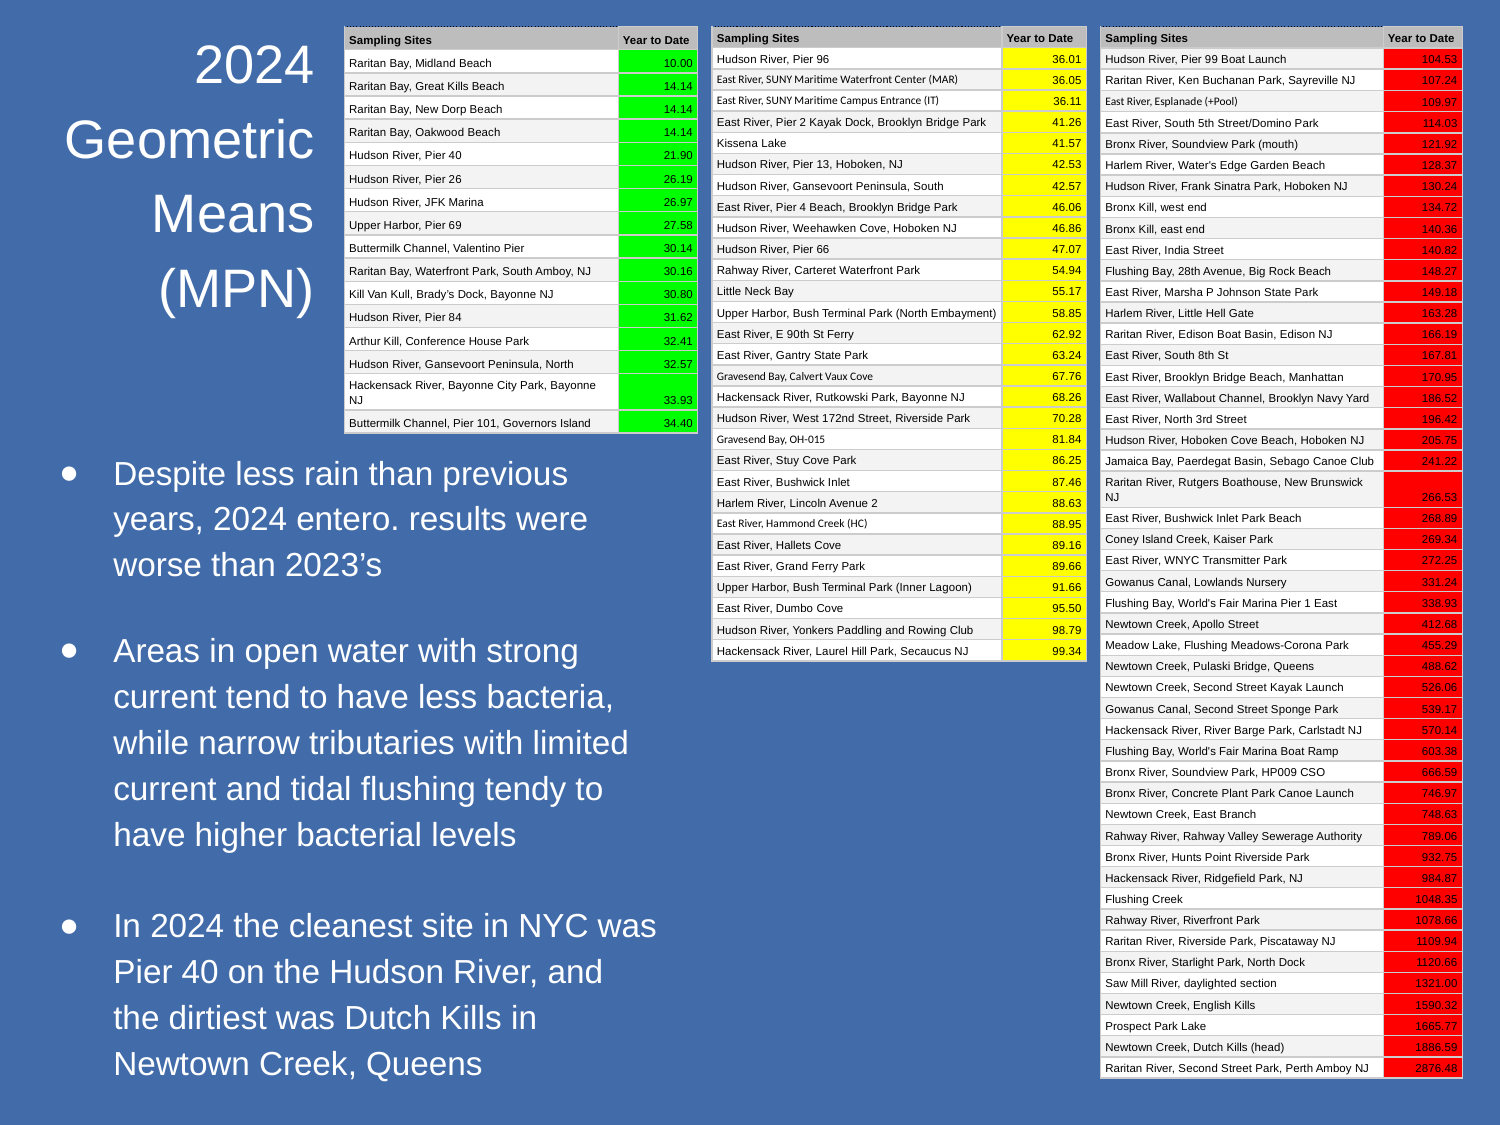

2024
Geometric
Means
(MPN)
| Sampling Sites | Year to Date |
| --- | --- |
| Raritan Bay, Midland Beach | 10.00 |
| Raritan Bay, Great Kills Beach | 14.14 |
| Raritan Bay, New Dorp Beach | 14.14 |
| Raritan Bay, Oakwood Beach | 14.14 |
| Hudson River, Pier 40 | 21.90 |
| Hudson River, Pier 26 | 26.19 |
| Hudson River, JFK Marina | 26.97 |
| Upper Harbor, Pier 69 | 27.58 |
| Buttermilk Channel, Valentino Pier | 30.14 |
| Raritan Bay, Waterfront Park, South Amboy, NJ | 30.16 |
| Kill Van Kull, Brady’s Dock, Bayonne NJ | 30.80 |
| Hudson River, Pier 84 | 31.62 |
| Arthur Kill, Conference House Park | 32.41 |
| Hudson River, Gansevoort Peninsula, North | 32.57 |
| Hackensack River, Bayonne City Park, Bayonne NJ | 33.93 |
| Buttermilk Channel, Pier 101, Governors Island | 34.40 |
| Sampling Sites | Year to Date |
| --- | --- |
| Hudson River, Pier 96 | 36.01 |
| East River, SUNY Maritime Waterfront Center (MAR) | 36.05 |
| East River, SUNY Maritime Campus Entrance (IT) | 36.11 |
| East River, Pier 2 Kayak Dock, Brooklyn Bridge Park | 41.26 |
| Kissena Lake | 41.57 |
| Hudson River, Pier 13, Hoboken, NJ | 42.53 |
| Hudson River, Gansevoort Peninsula, South | 42.57 |
| East River, Pier 4 Beach, Brooklyn Bridge Park | 46.06 |
| Hudson River, Weehawken Cove, Hoboken NJ | 46.86 |
| Hudson River, Pier 66 | 47.07 |
| Rahway River, Carteret Waterfront Park | 54.94 |
| Little Neck Bay | 55.17 |
| Upper Harbor, Bush Terminal Park (North Embayment) | 58.85 |
| East River, E 90th St Ferry | 62.92 |
| East River, Gantry State Park | 63.24 |
| Gravesend Bay, Calvert Vaux Cove | 67.76 |
| Hackensack River, Rutkowski Park, Bayonne NJ | 68.26 |
| Hudson River, West 172nd Street, Riverside Park | 70.28 |
| Gravesend Bay, OH-015 | 81.84 |
| East River, Stuy Cove Park | 86.25 |
| East River, Bushwick Inlet | 87.46 |
| Harlem River, Lincoln Avenue 2 | 88.63 |
| East River, Hammond Creek (HC) | 88.95 |
| East River, Hallets Cove | 89.16 |
| East River, Grand Ferry Park | 89.66 |
| Upper Harbor, Bush Terminal Park (Inner Lagoon) | 91.66 |
| East River, Dumbo Cove | 95.50 |
| Hudson River, Yonkers Paddling and Rowing Club | 98.79 |
| Hackensack River, Laurel Hill Park, Secaucus NJ | 99.34 |
| Sampling Sites | Year to Date |
| --- | --- |
| Hudson River, Pier 99 Boat Launch | 104.53 |
| Raritan River, Ken Buchanan Park, Sayreville NJ | 107.24 |
| East River, Esplanade (+Pool) | 109.97 |
| East River, South 5th Street/Domino Park | 114.03 |
| Bronx River, Soundview Park (mouth) | 121.92 |
| Harlem River, Water's Edge Garden Beach | 128.37 |
| Hudson River, Frank Sinatra Park, Hoboken NJ | 130.24 |
| Bronx Kill, west end | 134.72 |
| Bronx Kill, east end | 140.36 |
| East River, India Street | 140.82 |
| Flushing Bay, 28th Avenue, Big Rock Beach | 148.27 |
| East River, Marsha P Johnson State Park | 149.18 |
| Harlem River, Little Hell Gate | 163.28 |
| Raritan River, Edison Boat Basin, Edison NJ | 166.19 |
| East River, South 8th St | 167.81 |
| East River, Brooklyn Bridge Beach, Manhattan | 170.95 |
| East River, Wallabout Channel, Brooklyn Navy Yard | 186.52 |
| East River, North 3rd Street | 196.42 |
| Hudson River, Hoboken Cove Beach, Hoboken NJ | 205.75 |
| Jamaica Bay, Paerdegat Basin, Sebago Canoe Club | 241.22 |
| Raritan River, Rutgers Boathouse, New Brunswick NJ | 266.53 |
| East River, Bushwick Inlet Park Beach | 268.89 |
| Coney Island Creek, Kaiser Park | 269.34 |
| East River, WNYC Transmitter Park | 272.25 |
| Gowanus Canal, Lowlands Nursery | 331.24 |
| Flushing Bay, World's Fair Marina Pier 1 East | 338.93 |
| Newtown Creek, Apollo Street | 412.68 |
| Meadow Lake, Flushing Meadows-Corona Park | 455.29 |
| Newtown Creek, Pulaski Bridge, Queens | 488.62 |
| Newtown Creek, Second Street Kayak Launch | 526.06 |
| Gowanus Canal, Second Street Sponge Park | 539.17 |
| Hackensack River, River Barge Park, Carlstadt NJ | 570.14 |
| Flushing Bay, World's Fair Marina Boat Ramp | 603.38 |
| Bronx River, Soundview Park, HP009 CSO | 666.59 |
| Bronx River, Concrete Plant Park Canoe Launch | 746.97 |
| Newtown Creek, East Branch | 748.63 |
| Rahway River, Rahway Valley Sewerage Authority | 789.06 |
| Bronx River, Hunts Point Riverside Park | 932.75 |
| Hackensack River, Ridgefield Park, NJ | 984.87 |
| Flushing Creek | 1048.35 |
| Rahway River, Riverfront Park | 1078.66 |
| Raritan River, Riverside Park, Piscataway NJ | 1109.94 |
| Bronx River, Starlight Park, North Dock | 1120.66 |
| Saw Mill River, daylighted section | 1321.00 |
| Newtown Creek, English Kills | 1590.32 |
| Prospect Park Lake | 1665.77 |
| Newtown Creek, Dutch Kills (head) | 1886.59 |
| Raritan River, Second Street Park, Perth Amboy NJ | 2876.48 |
Despite less rain than previous years, 2024 entero. results were worse than 2023’s
Areas in open water with strong current tend to have less bacteria, while narrow tributaries with limited current and tidal flushing tendy to have higher bacterial levels
In 2024 the cleanest site in NYC was Pier 40 on the Hudson River, and the dirtiest was Dutch Kills in Newtown Creek, Queens